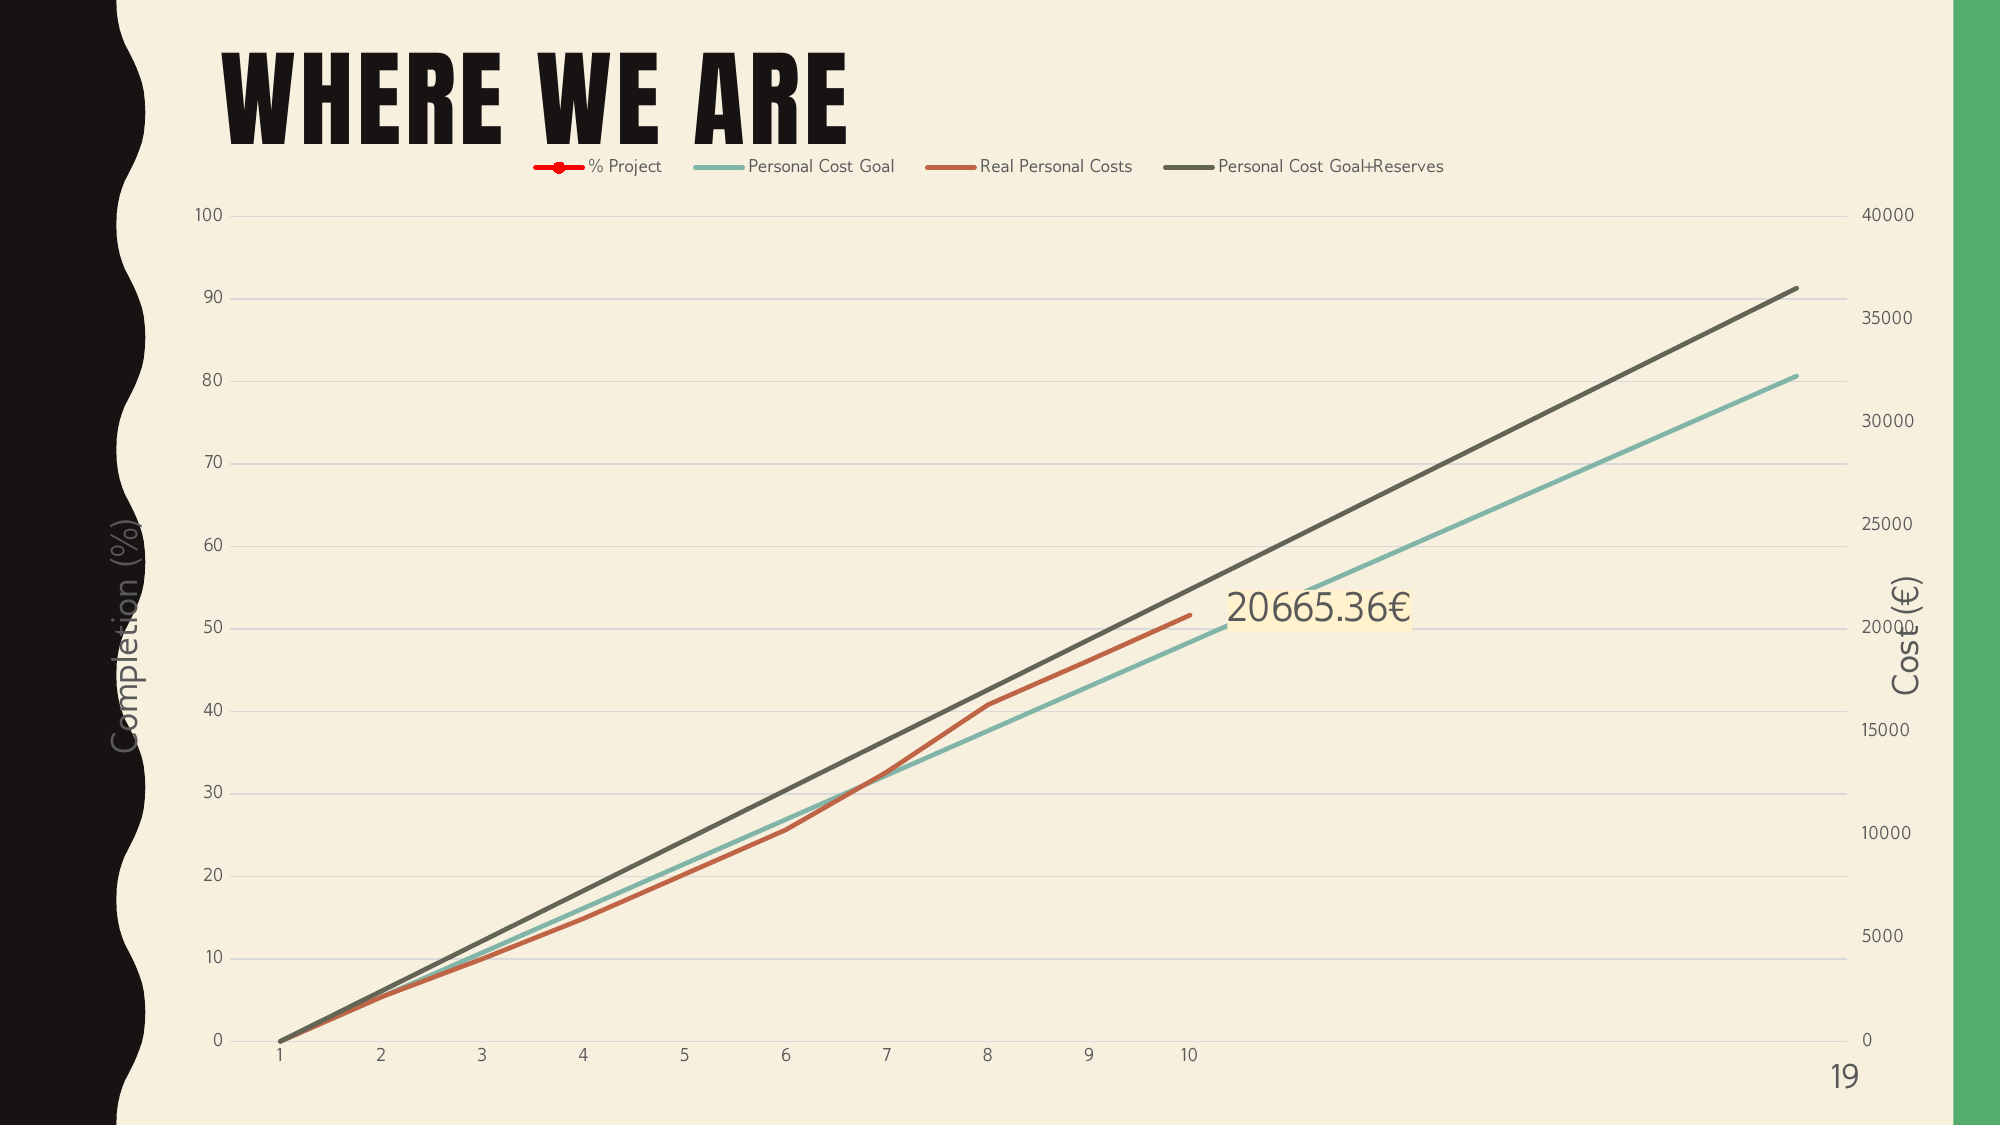

# Where we are

### Chart

| Category | % Project | Personal Cost Goal | Real Personal Costs | Personal Cost Goal+Reserves |
|---|---|---|---|---|
19